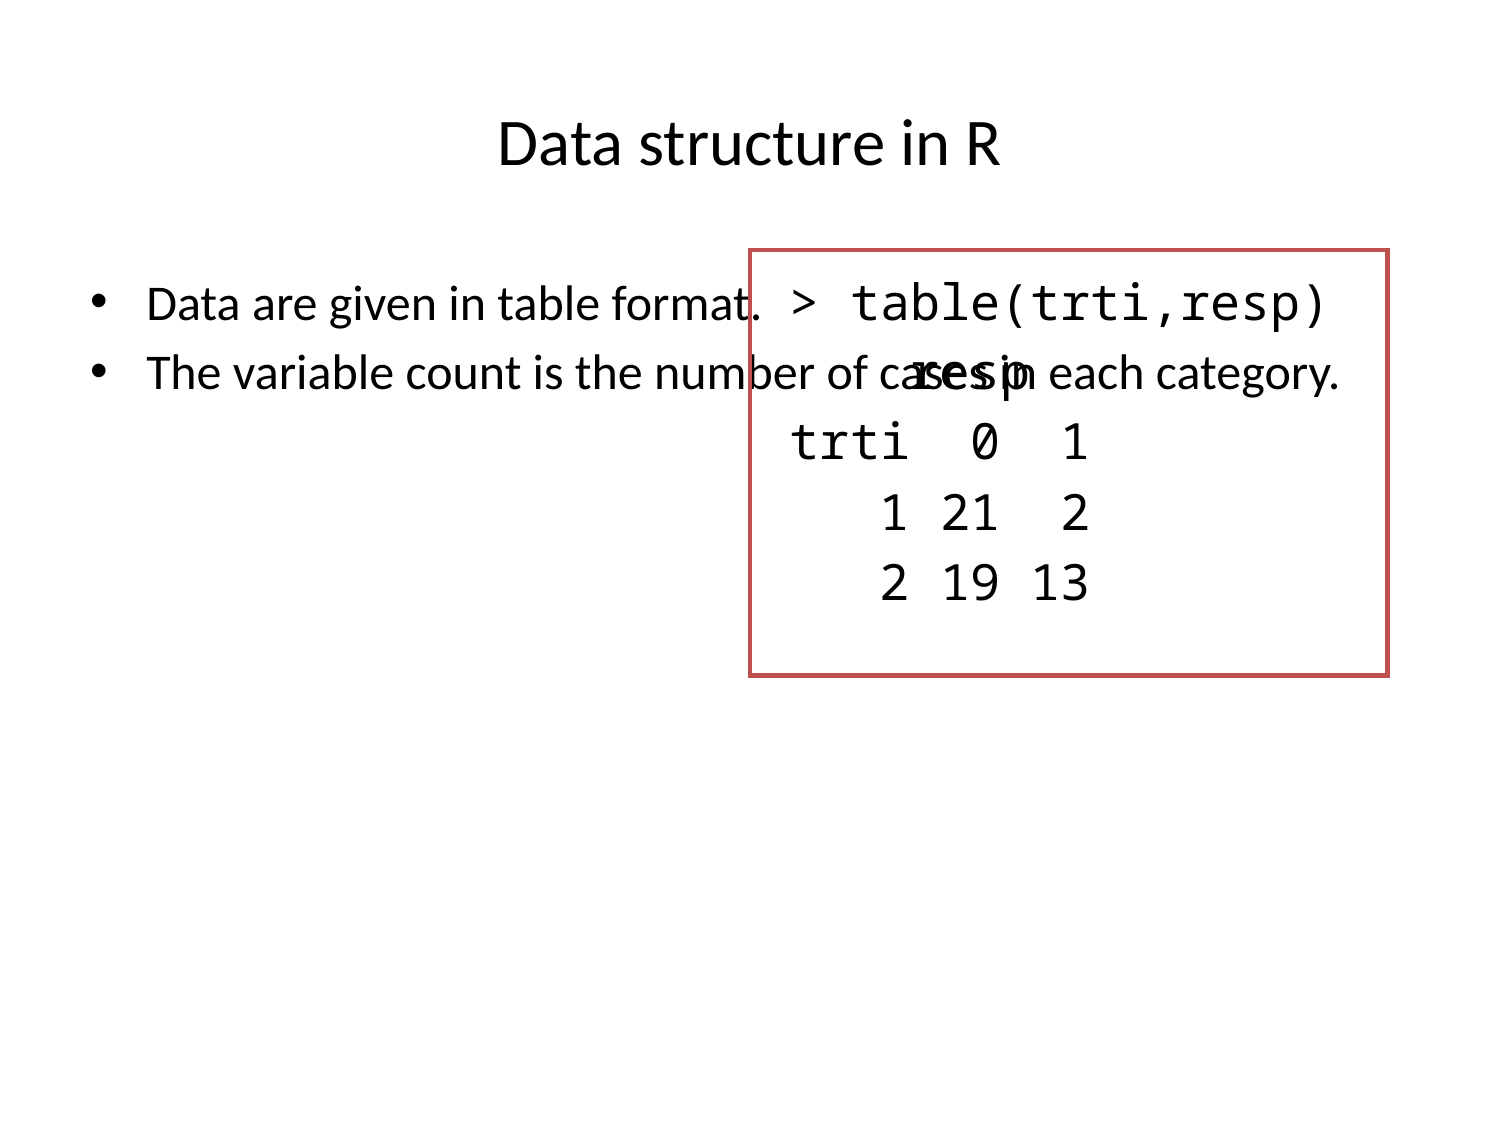

# Data structure in R

Data are given in table format.
The variable count is the number of cases in each category.
> table(trti,resp)
    resp
trti  0  1
   1 21  2
   2 19 13